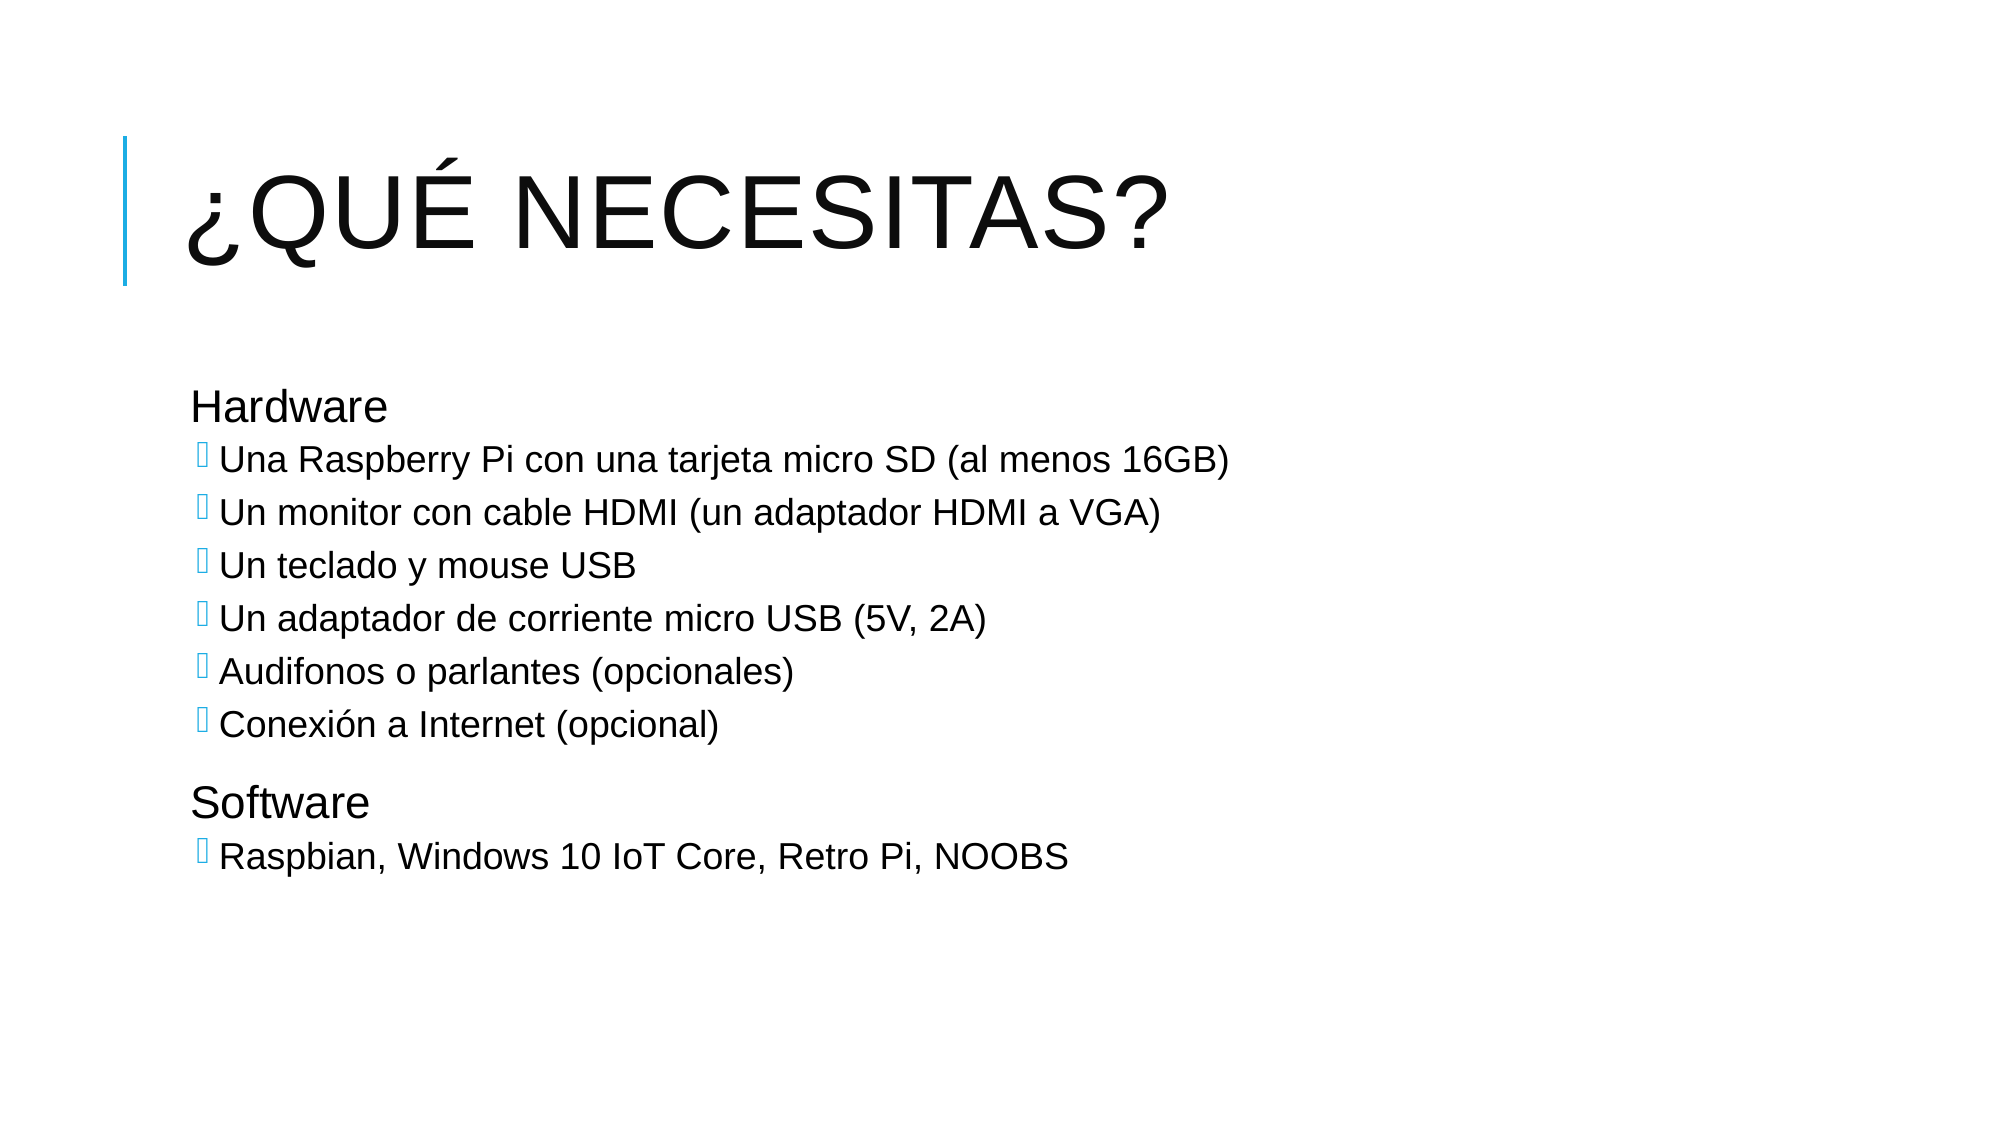

# ¿Qué necesitas?
Hardware
Una Raspberry Pi con una tarjeta micro SD (al menos 16GB)
Un monitor con cable HDMI (un adaptador HDMI a VGA)
Un teclado y mouse USB
Un adaptador de corriente micro USB (5V, 2A)
Audifonos o parlantes (opcionales)
Conexión a Internet (opcional)
Software
Raspbian, Windows 10 IoT Core, Retro Pi, NOOBS